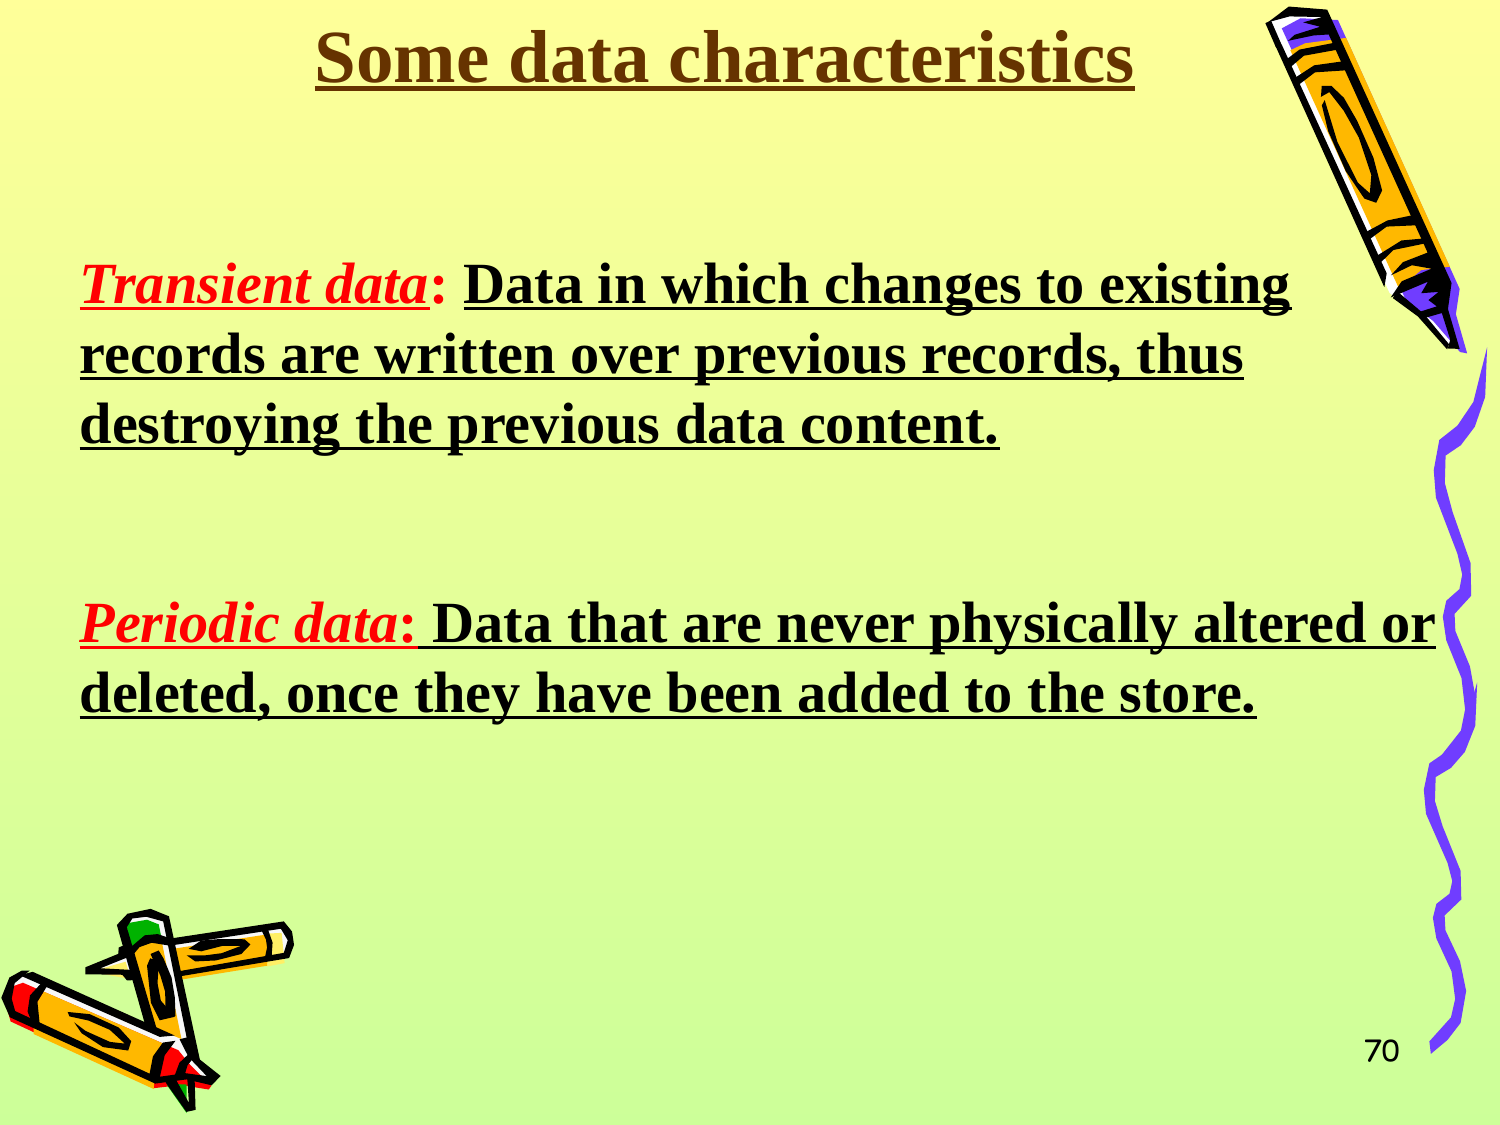

Some data characteristics

Transient data: Data in which changes to existing records are written over previous records, thus destroying the previous data content.

Periodic data: Data that are never physically altered or deleted, once they have been added to the store.
70